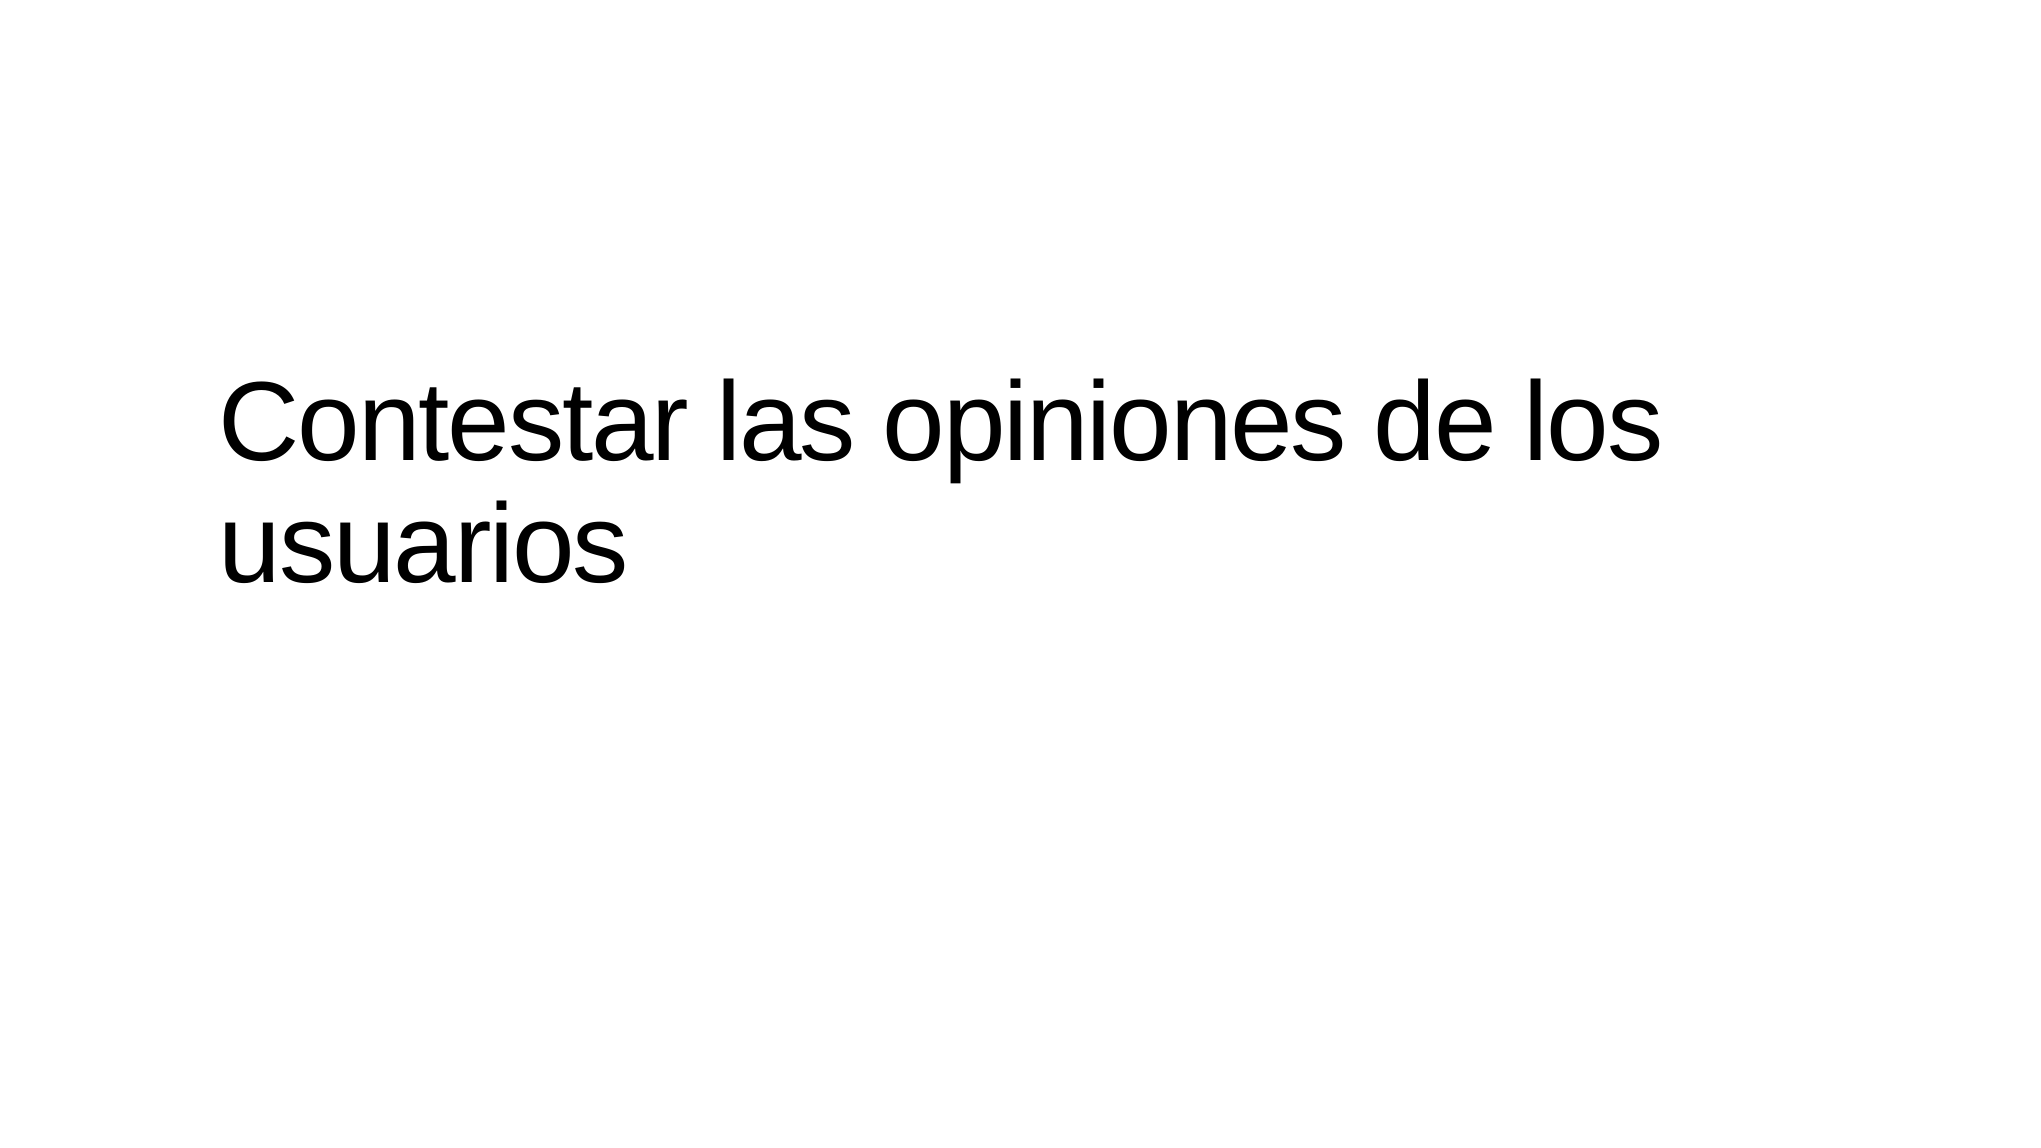

# Contestar las opiniones de los usuarios